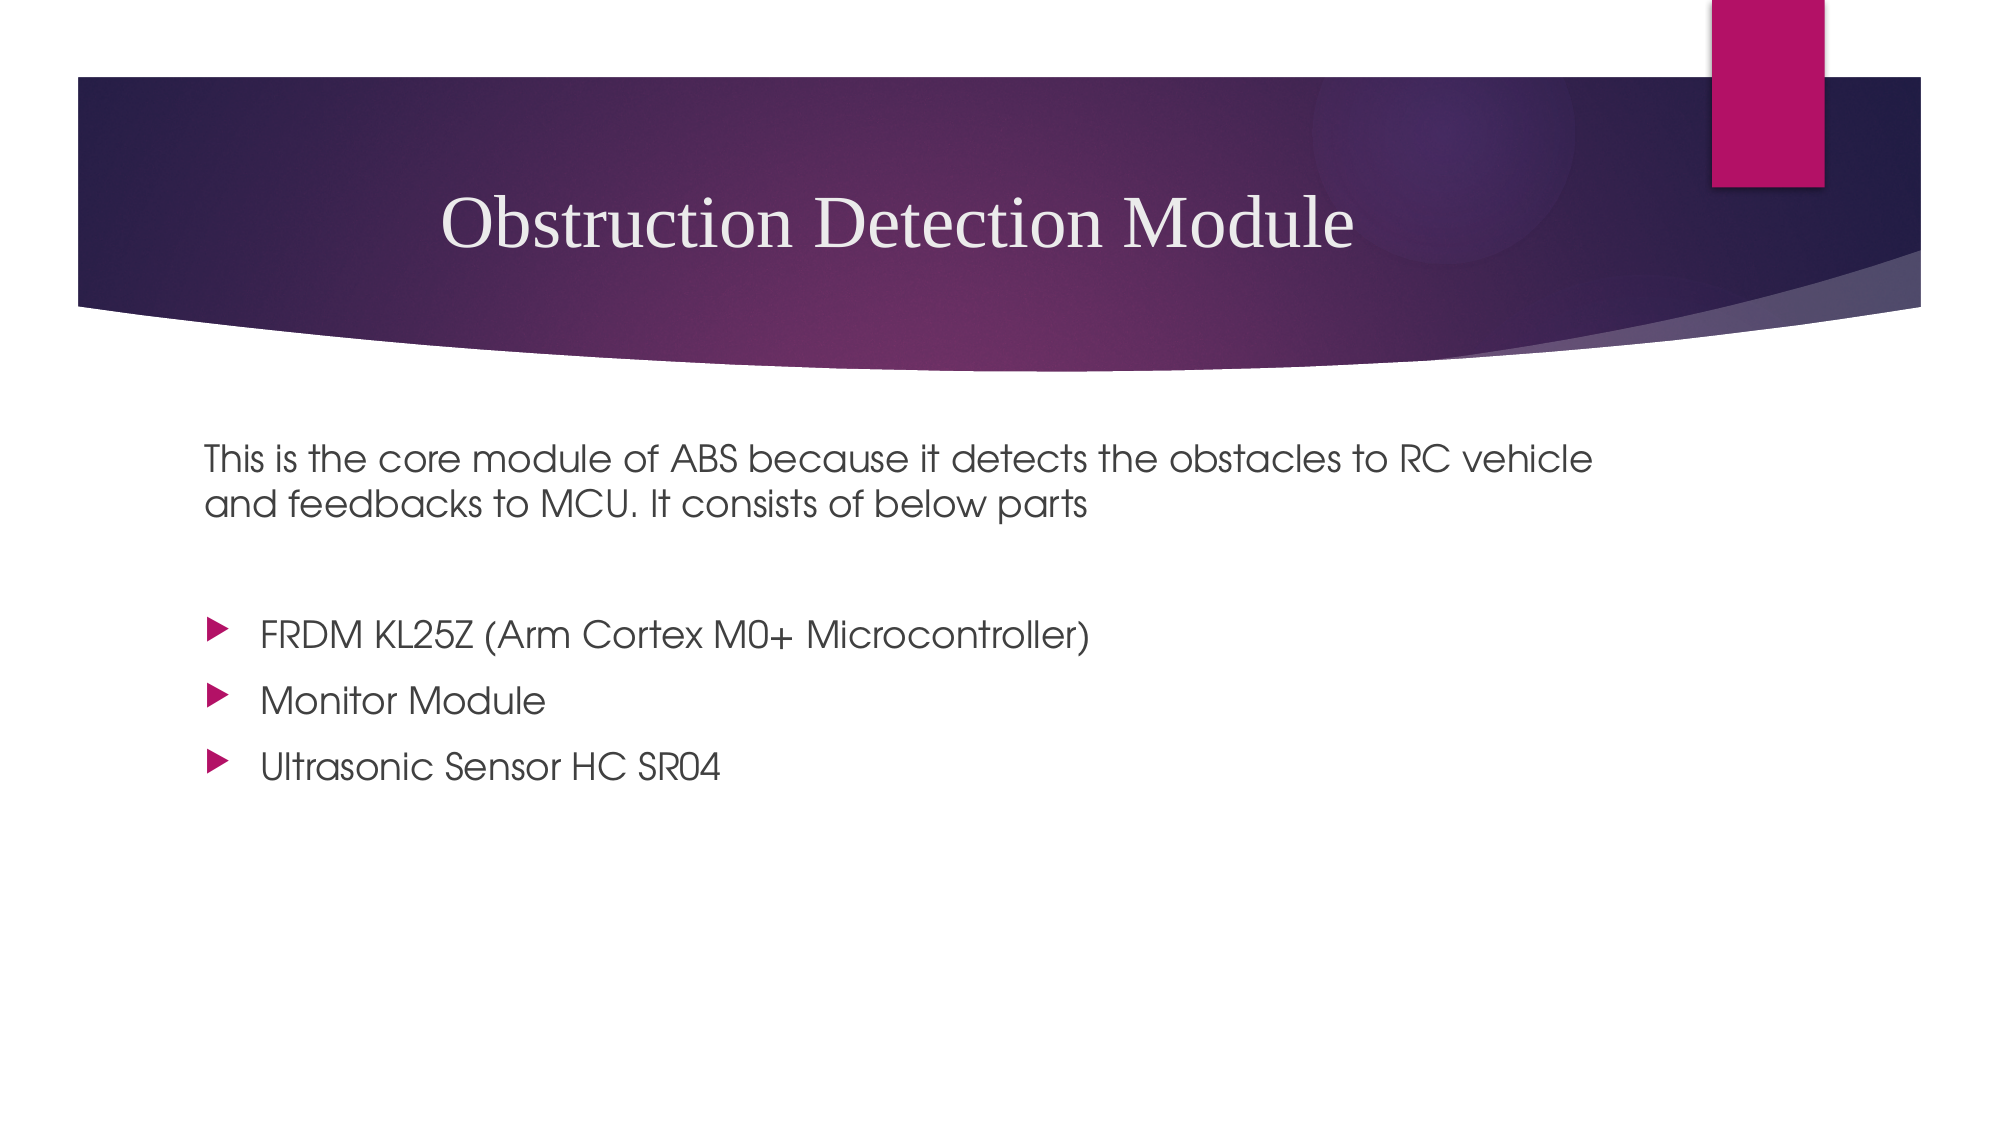

# Obstruction Detection Module
This is the core module of ABS because it detects the obstacles to RC vehicle and feedbacks to MCU. It consists of below parts

FRDM KL25Z (Arm Cortex M0+ Microcontroller)
Monitor Module
Ultrasonic Sensor HC SR04